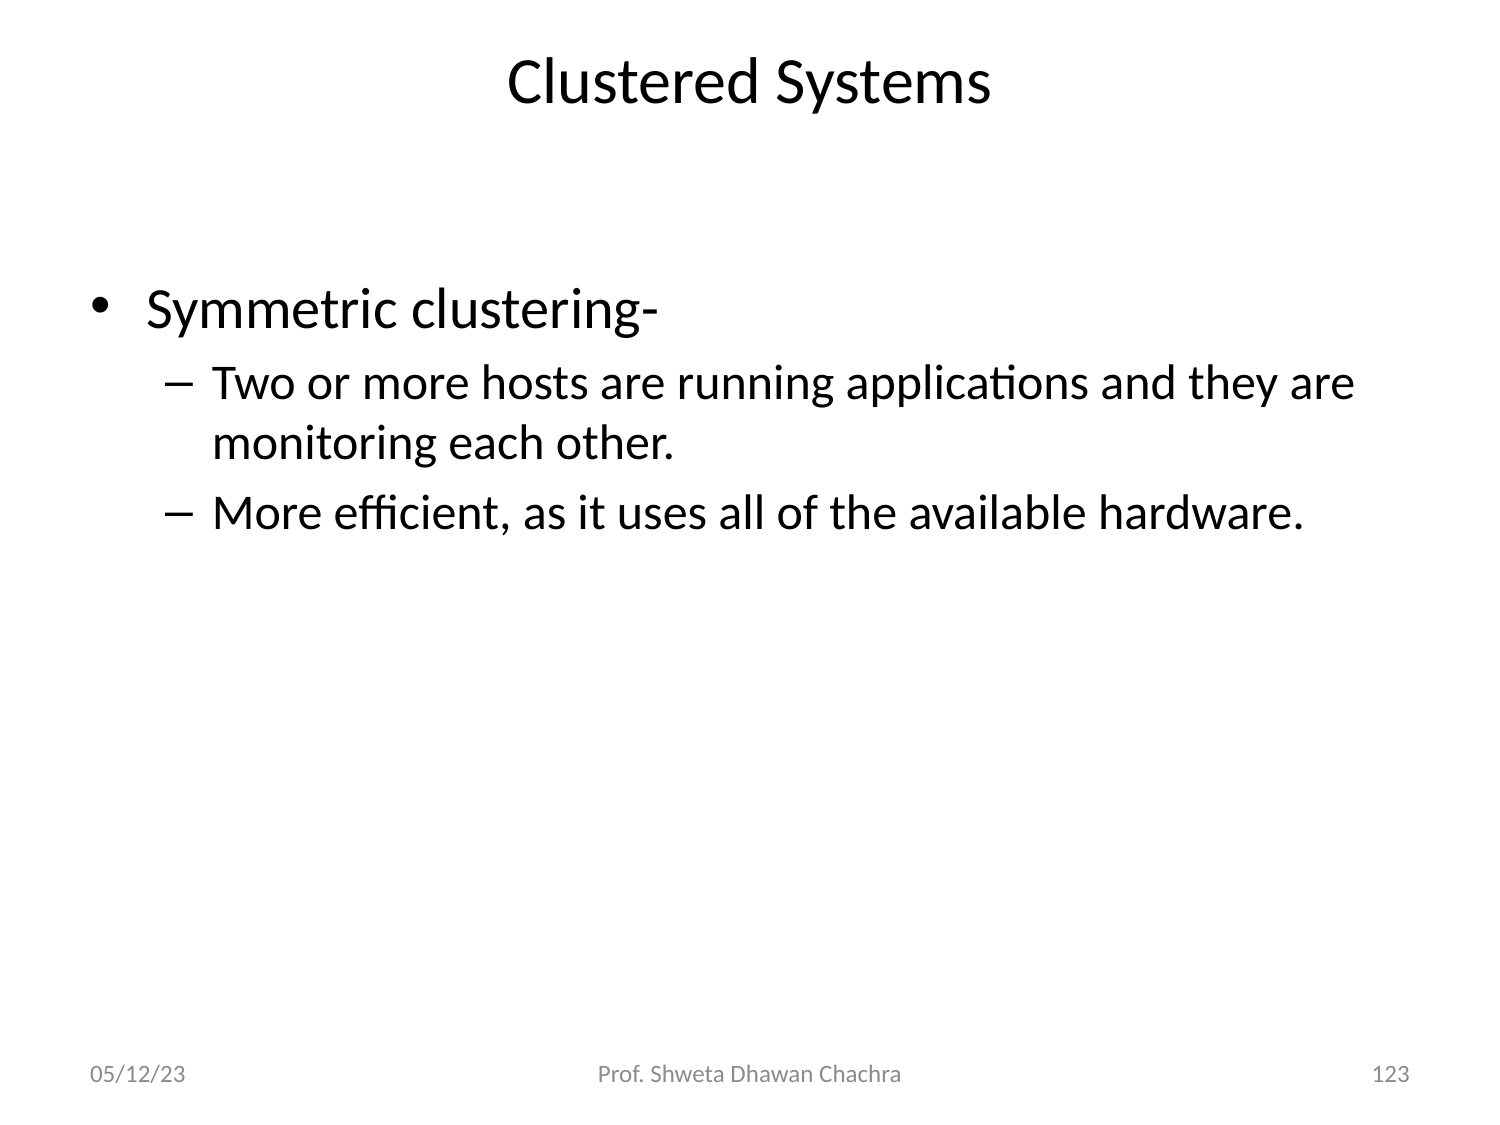

Symmetric clustering-
Two or more hosts are running applications and they are monitoring each other.
More efficient, as it uses all of the available hardware.

Clustered Systems
05/12/23
Prof. Shweta Dhawan Chachra
123